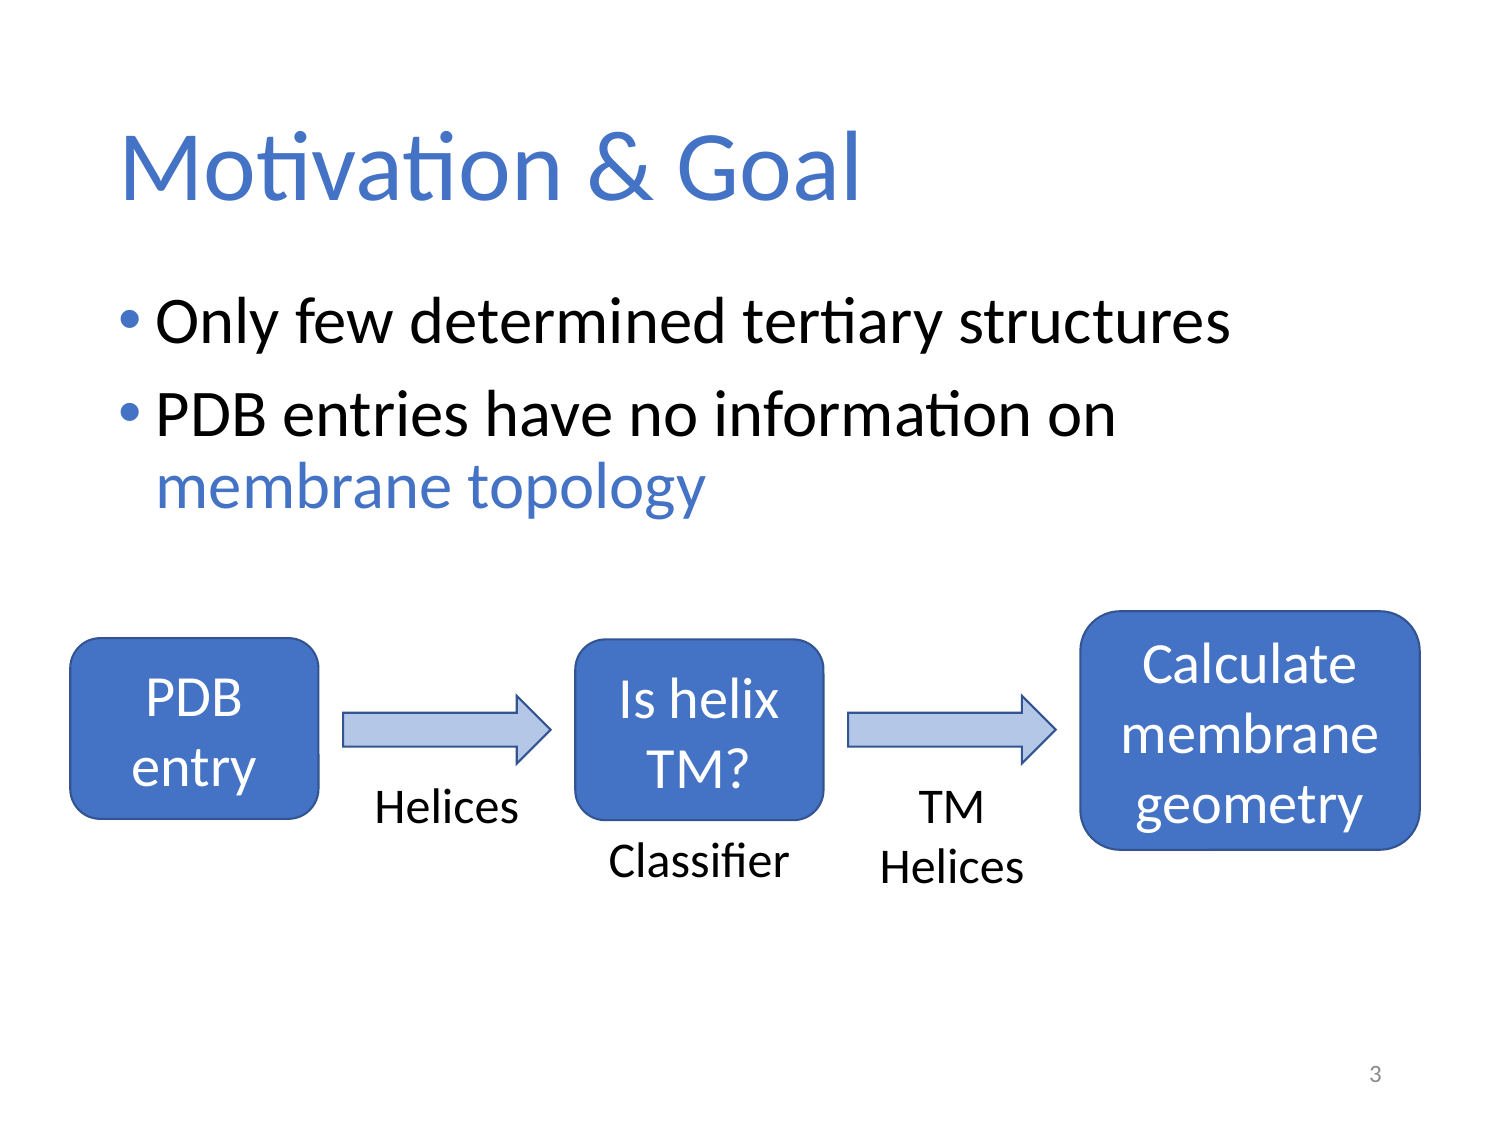

# Motivation & Goal
Only few determined tertiary structures
PDB entries have no information on
membrane topology
Calculate membrane geometry
PDB
entry
Is helix TM?

TM
Helices
Helices
Classifier
3